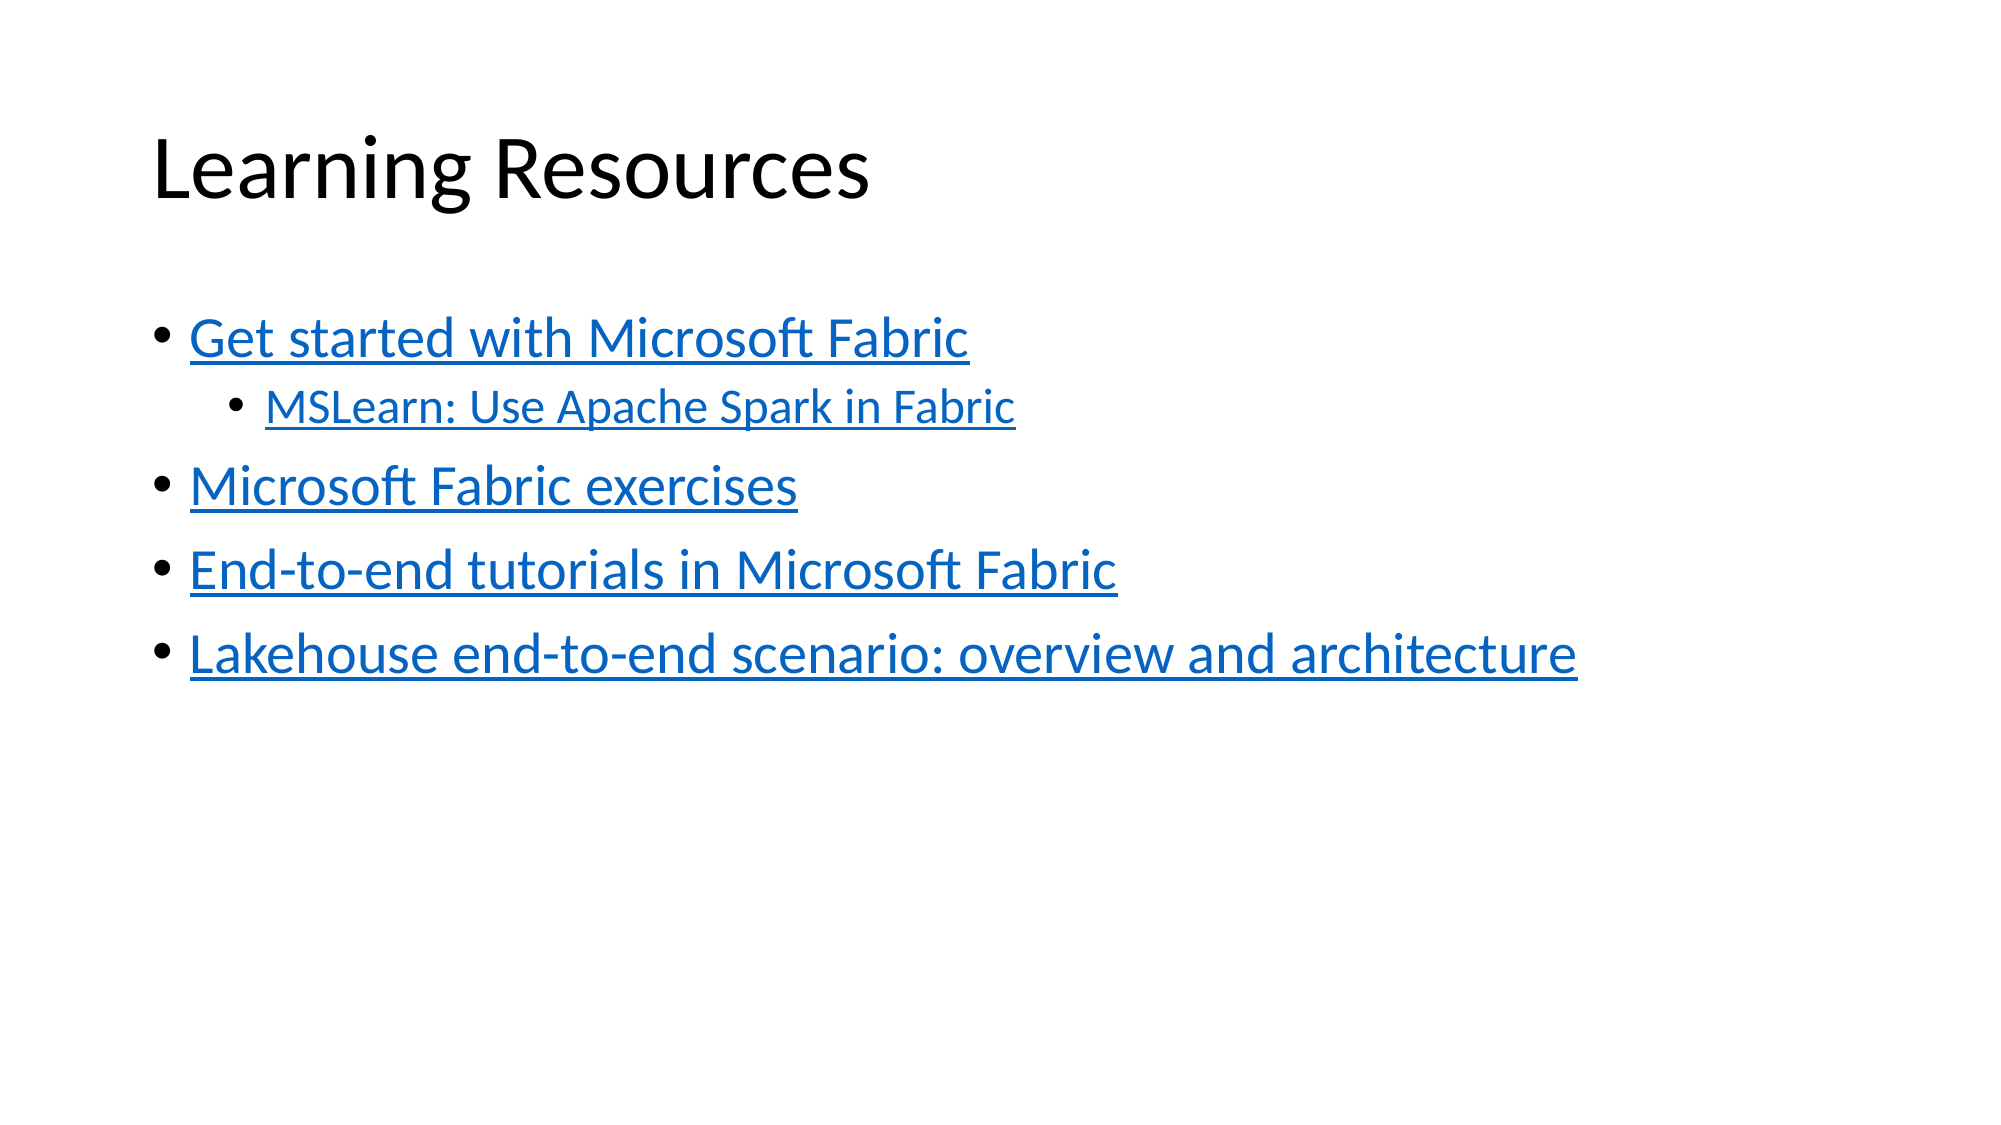

# Learning Resources
Get started with Microsoft Fabric
MSLearn: Use Apache Spark in Fabric
Microsoft Fabric exercises
End-to-end tutorials in Microsoft Fabric
Lakehouse end-to-end scenario: overview and architecture